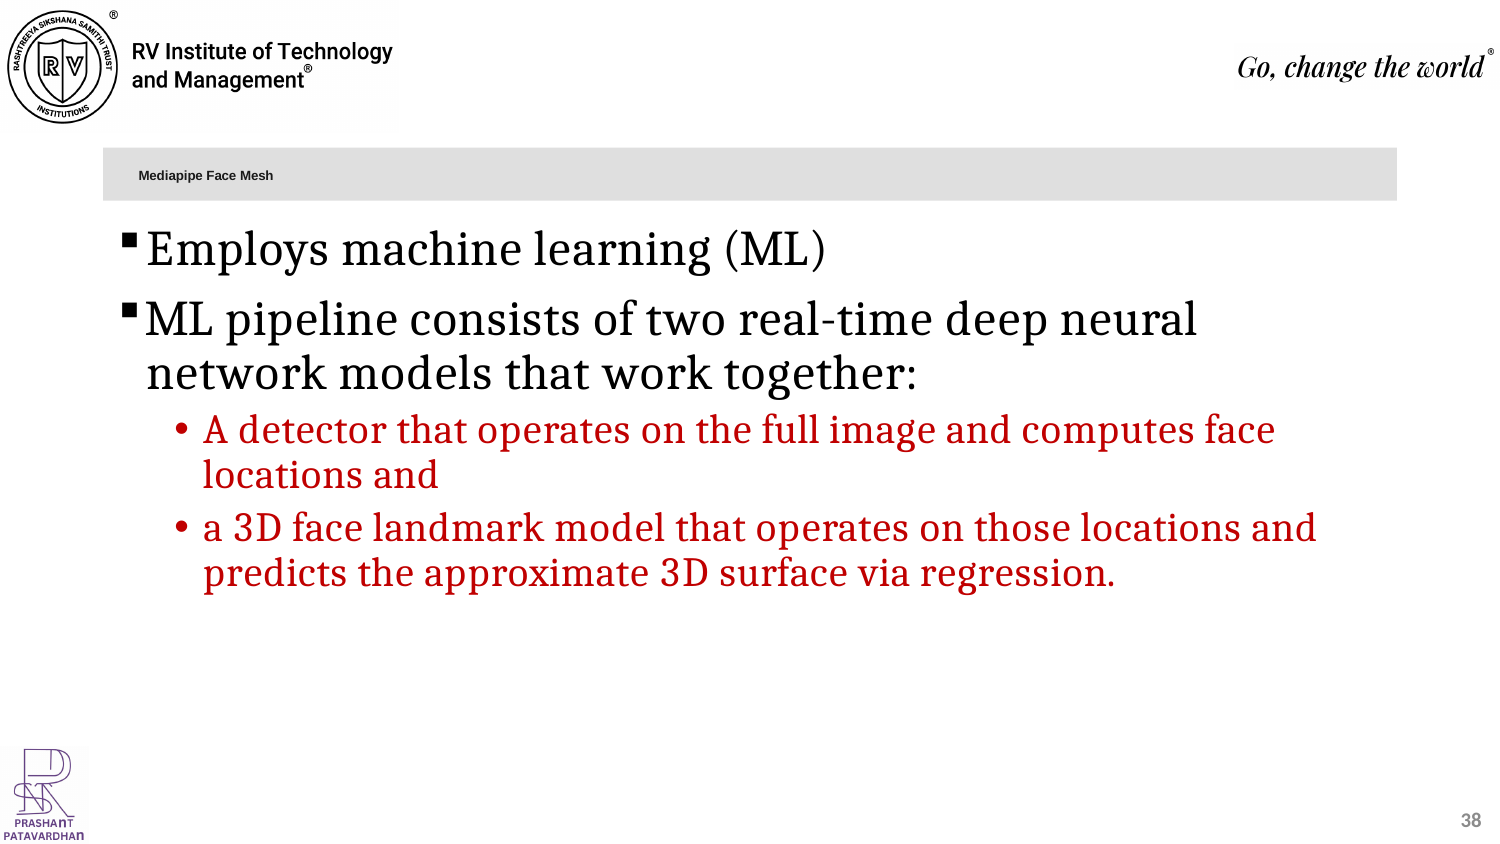

# Mediapipe Face Mesh
Employs machine learning (ML)
ML pipeline consists of two real-time deep neural network models that work together:
A detector that operates on the full image and computes face locations and
a 3D face landmark model that operates on those locations and predicts the approximate 3D surface via regression.
38